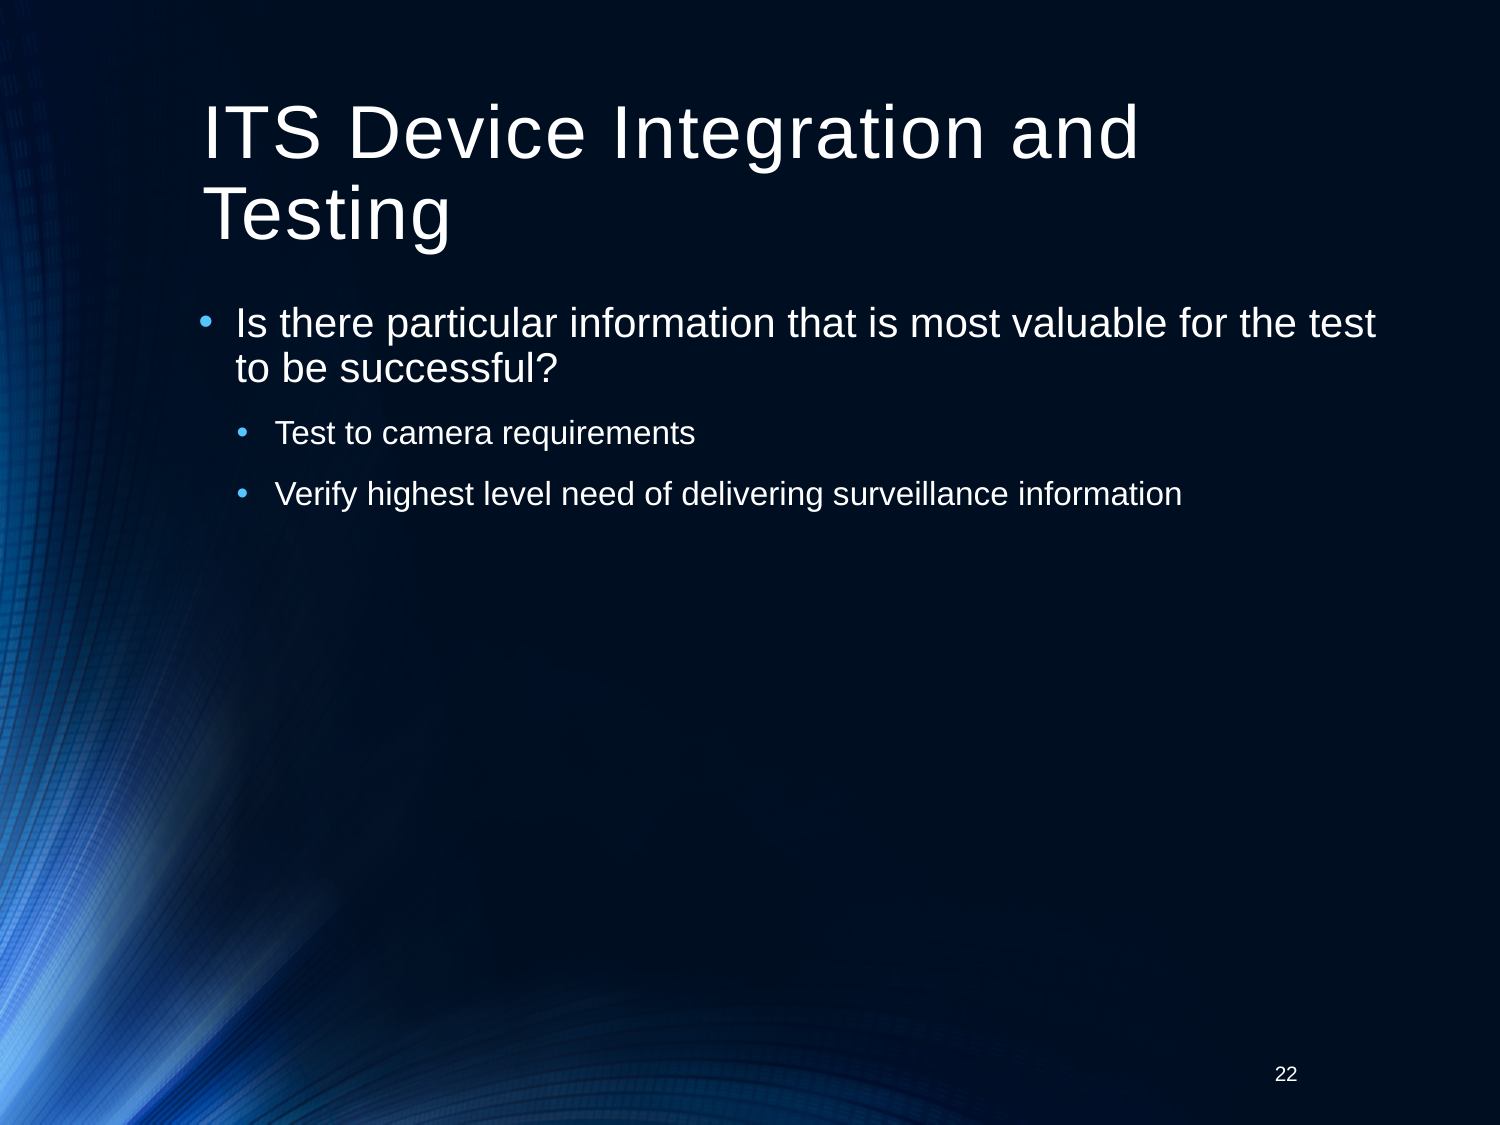

# ITS Device Integration and Testing
Is there particular information that is most valuable for the test to be successful?
Test to camera requirements
Verify highest level need of delivering surveillance information
22